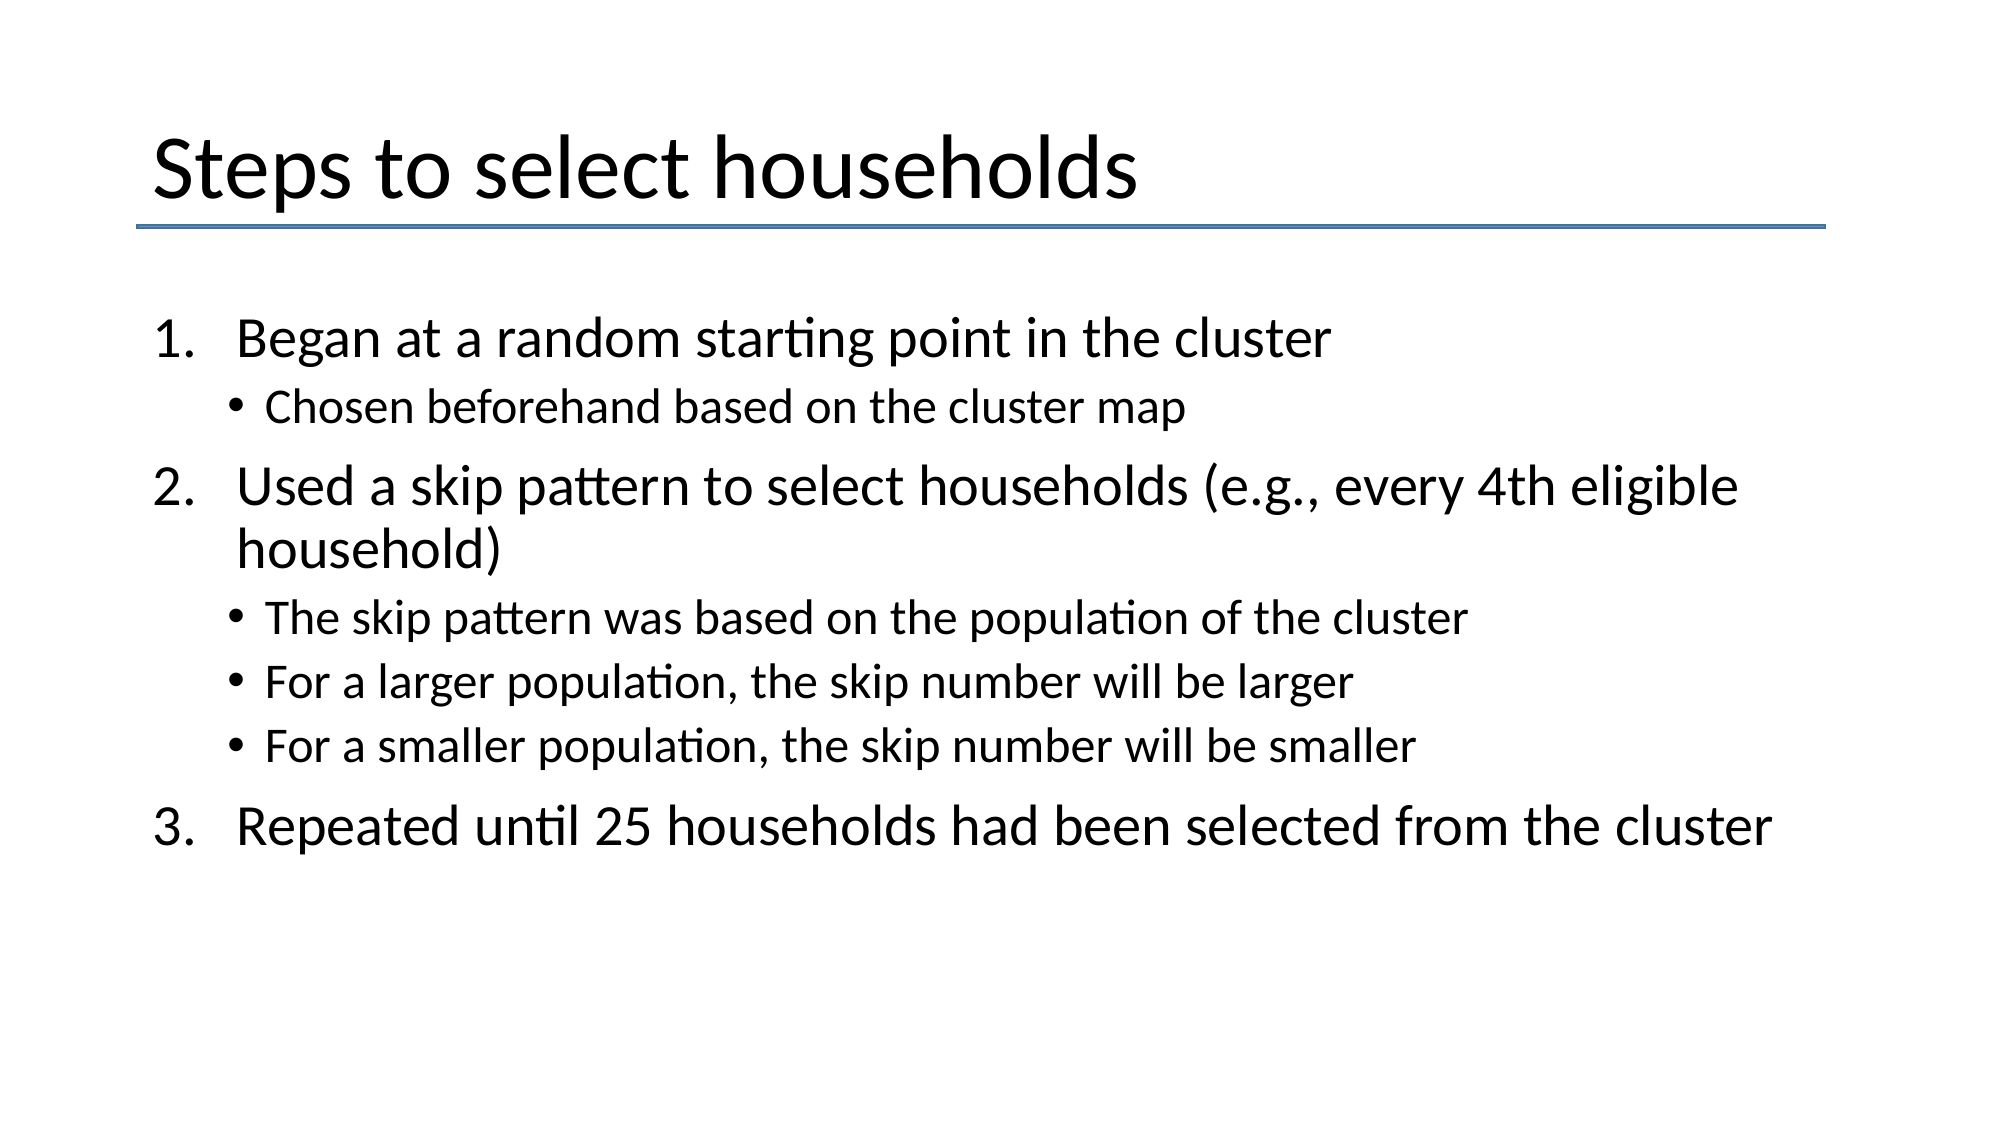

# Steps to select households

Began at a random starting point in the cluster
Chosen beforehand based on the cluster map
Used a skip pattern to select households (e.g., every 4th eligible household)
The skip pattern was based on the population of the cluster
For a larger population, the skip number will be larger
For a smaller population, the skip number will be smaller
Repeated until 25 households had been selected from the cluster